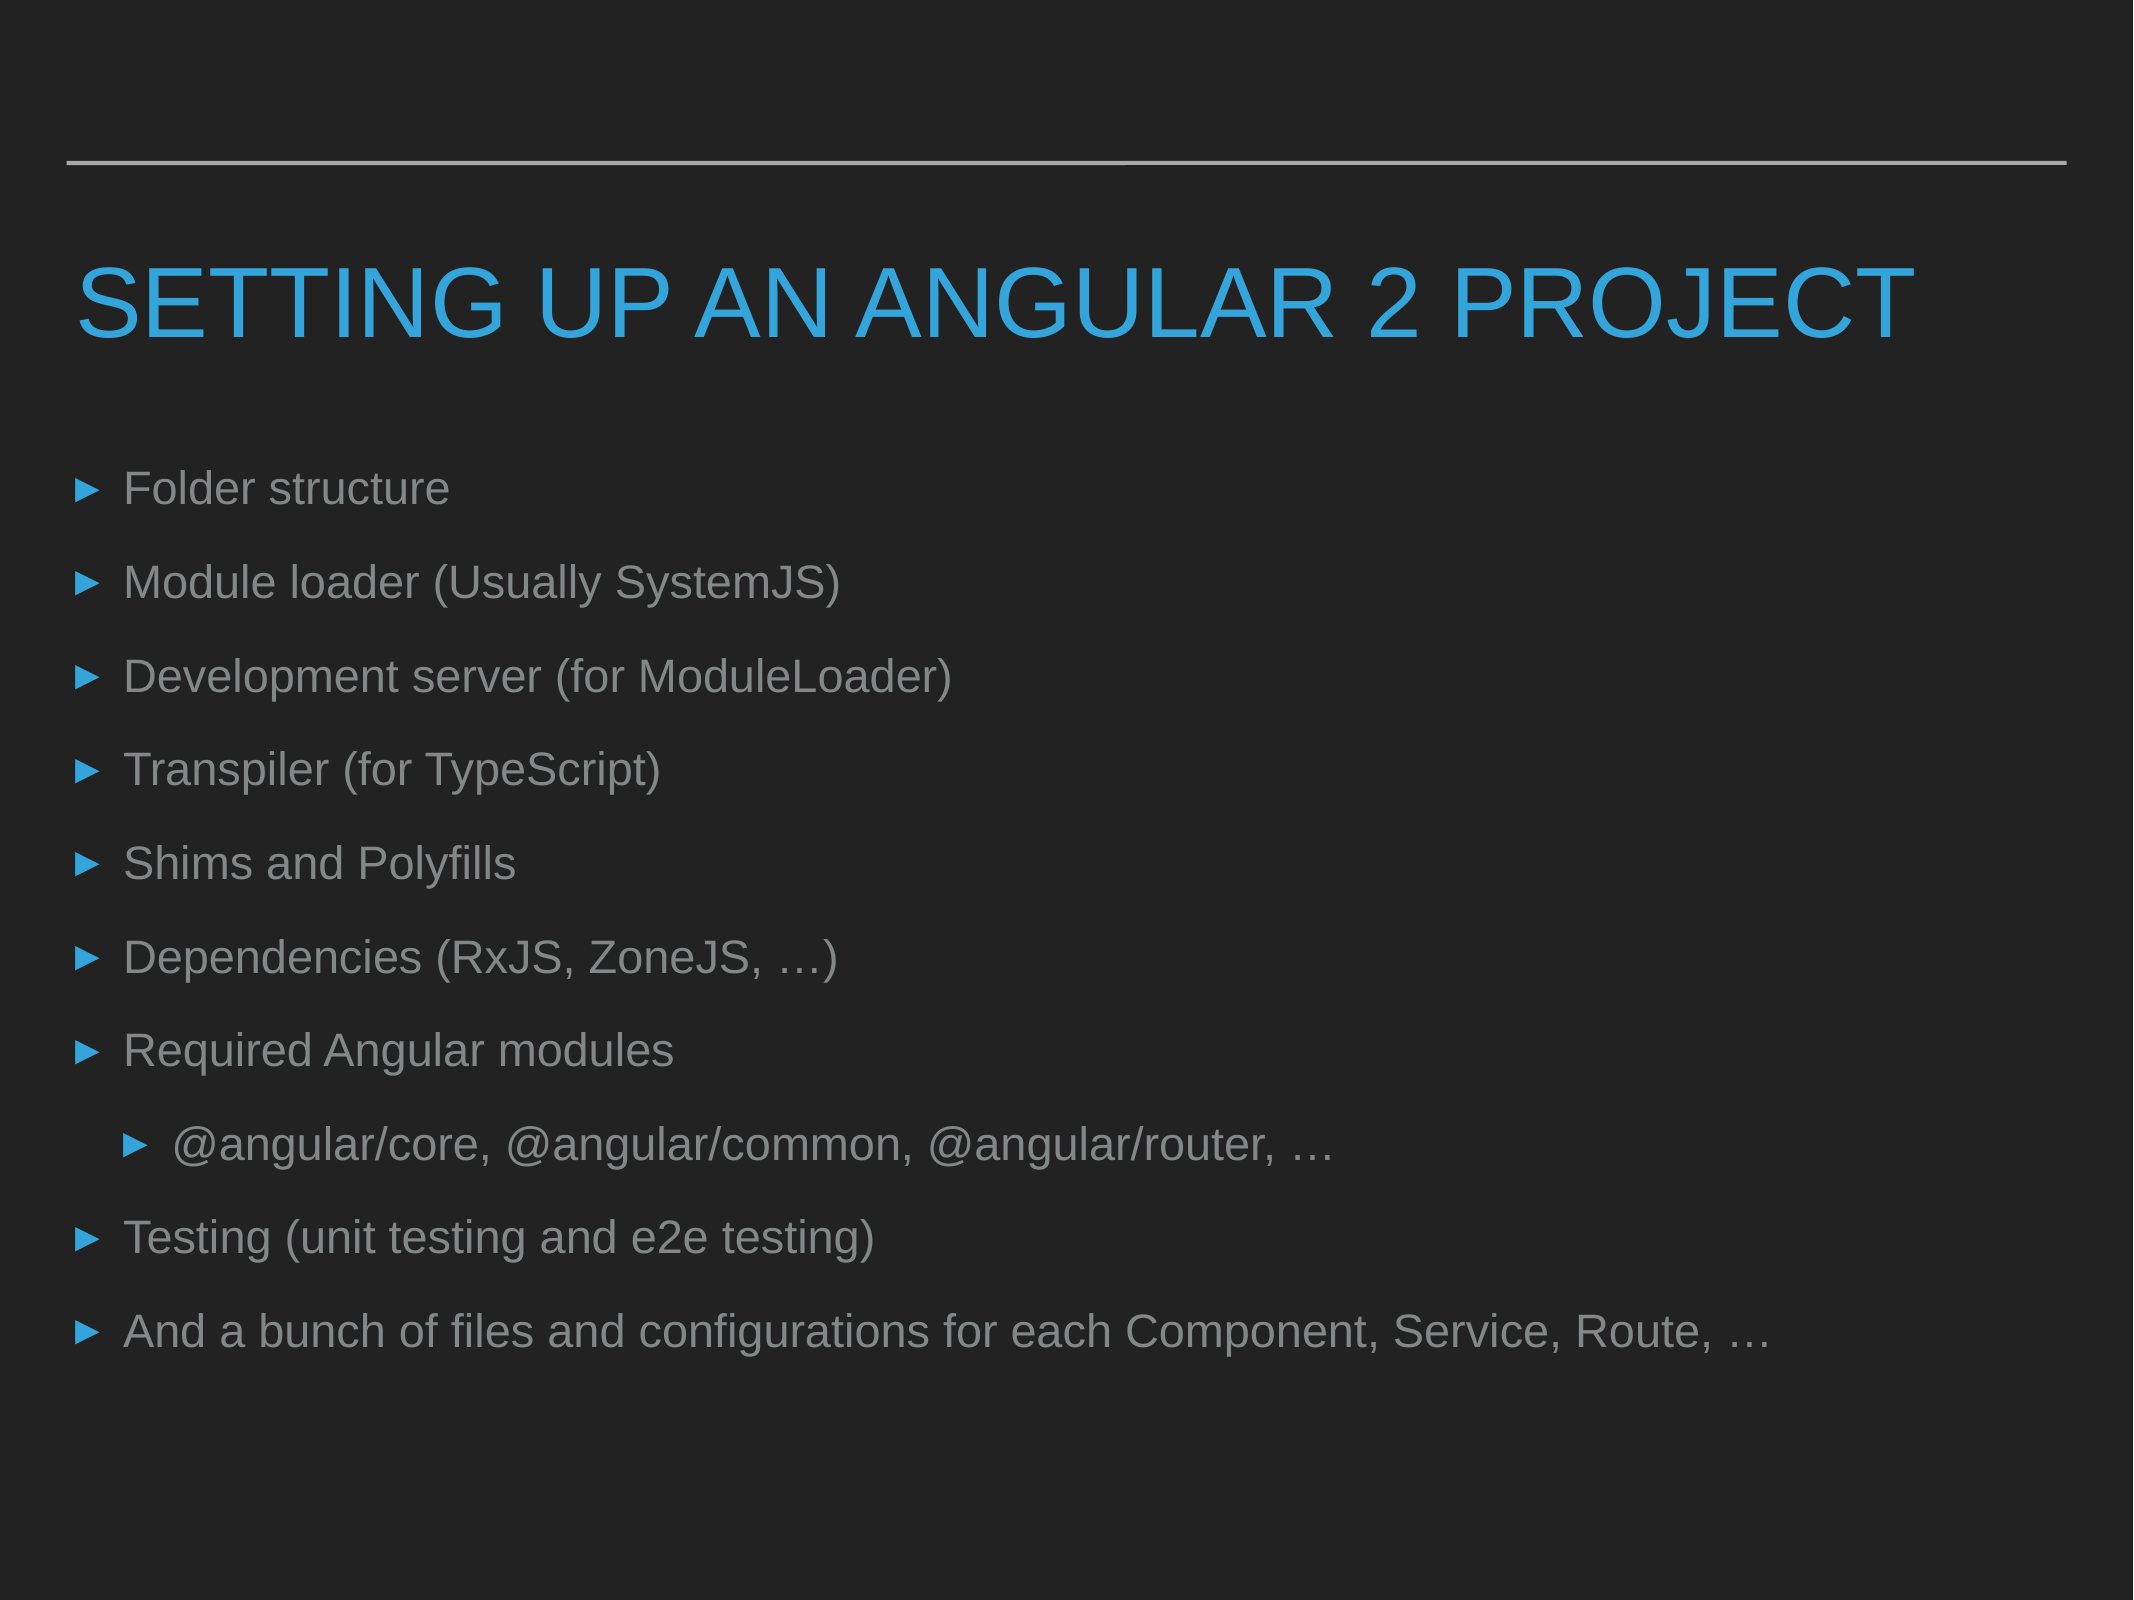

# Setting up an angular 2 project
Folder structure
Module loader (Usually SystemJS)
Development server (for ModuleLoader)
Transpiler (for TypeScript)
Shims and Polyfills
Dependencies (RxJS, ZoneJS, …)
Required Angular modules
@angular/core, @angular/common, @angular/router, …
Testing (unit testing and e2e testing)
And a bunch of files and configurations for each Component, Service, Route, …